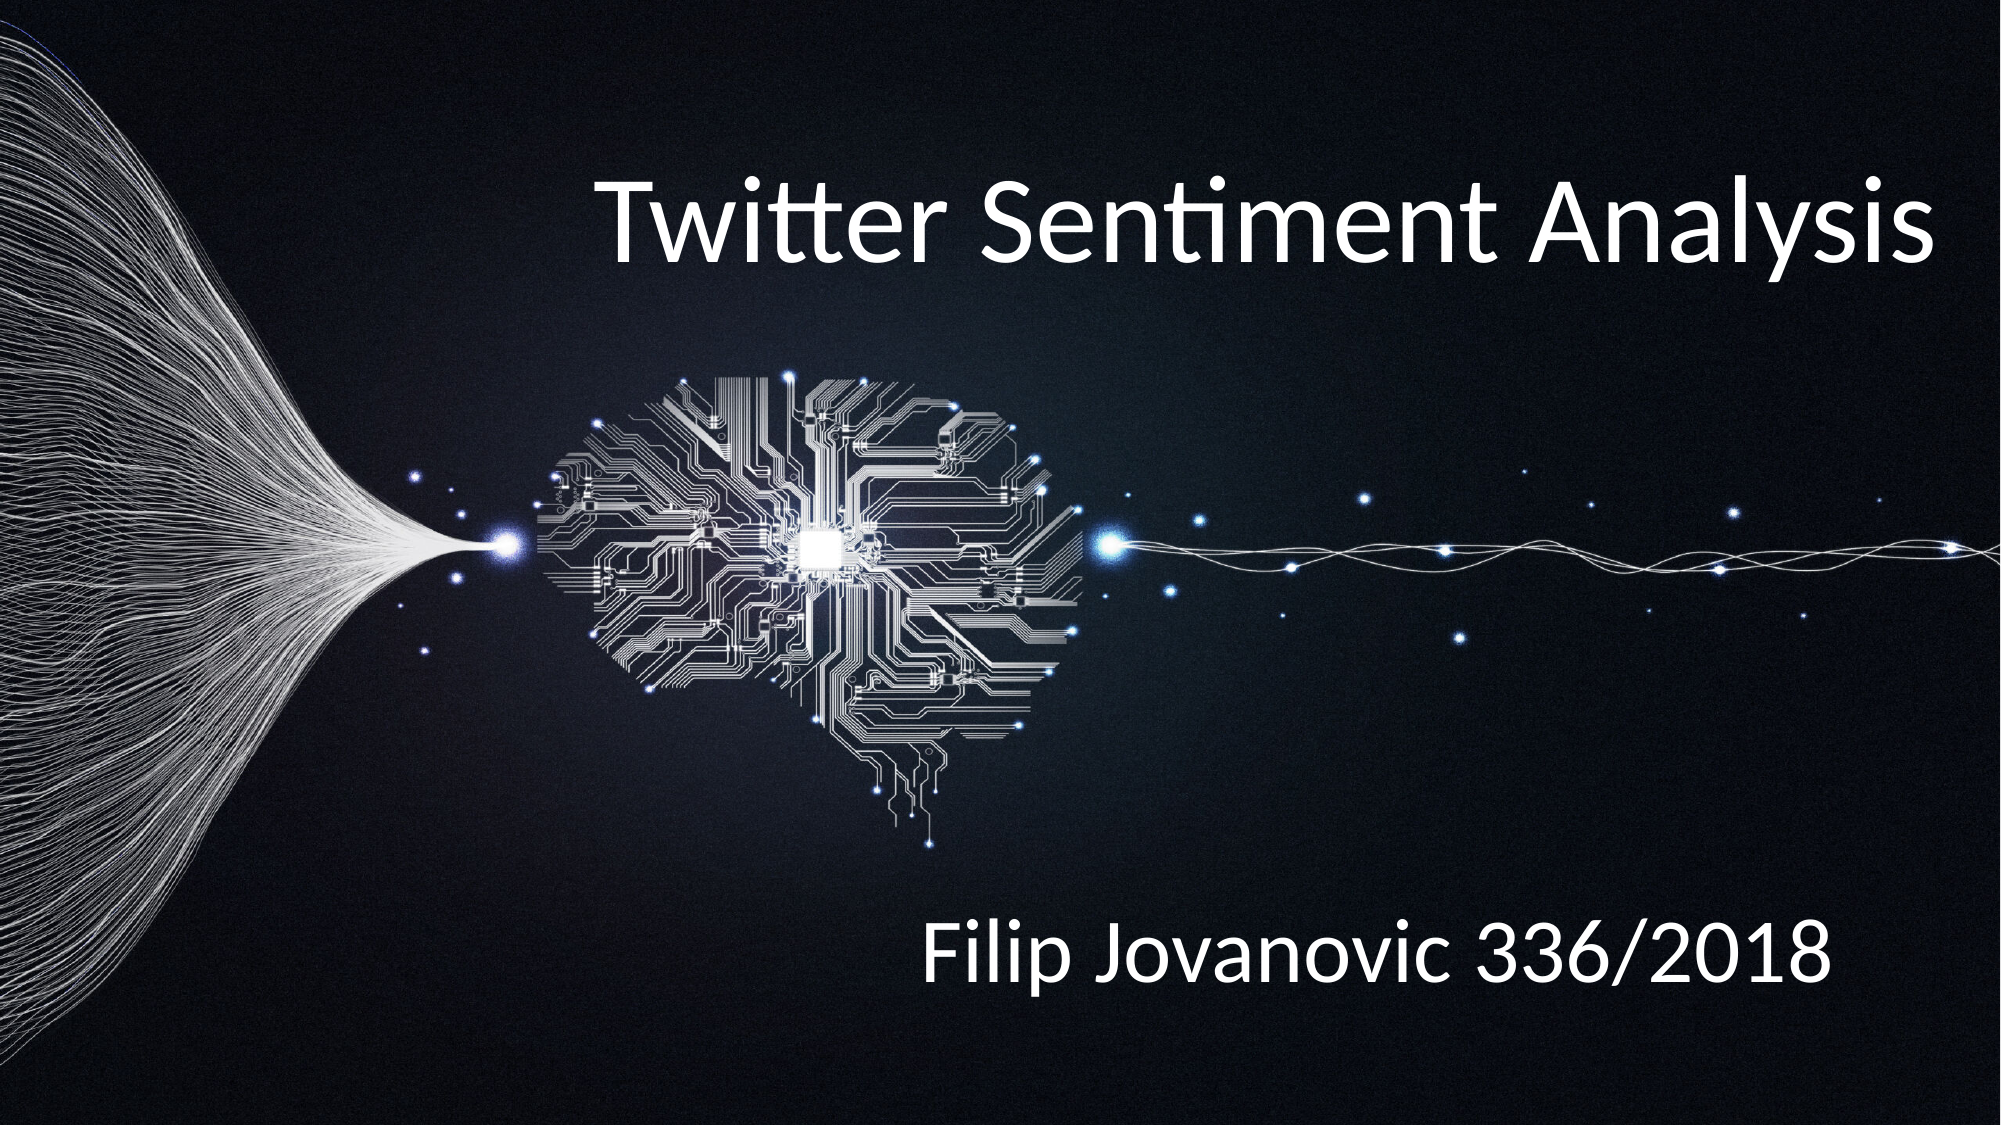

# Twitter Sentiment Analysis
Filip Jovanovic 336/2018